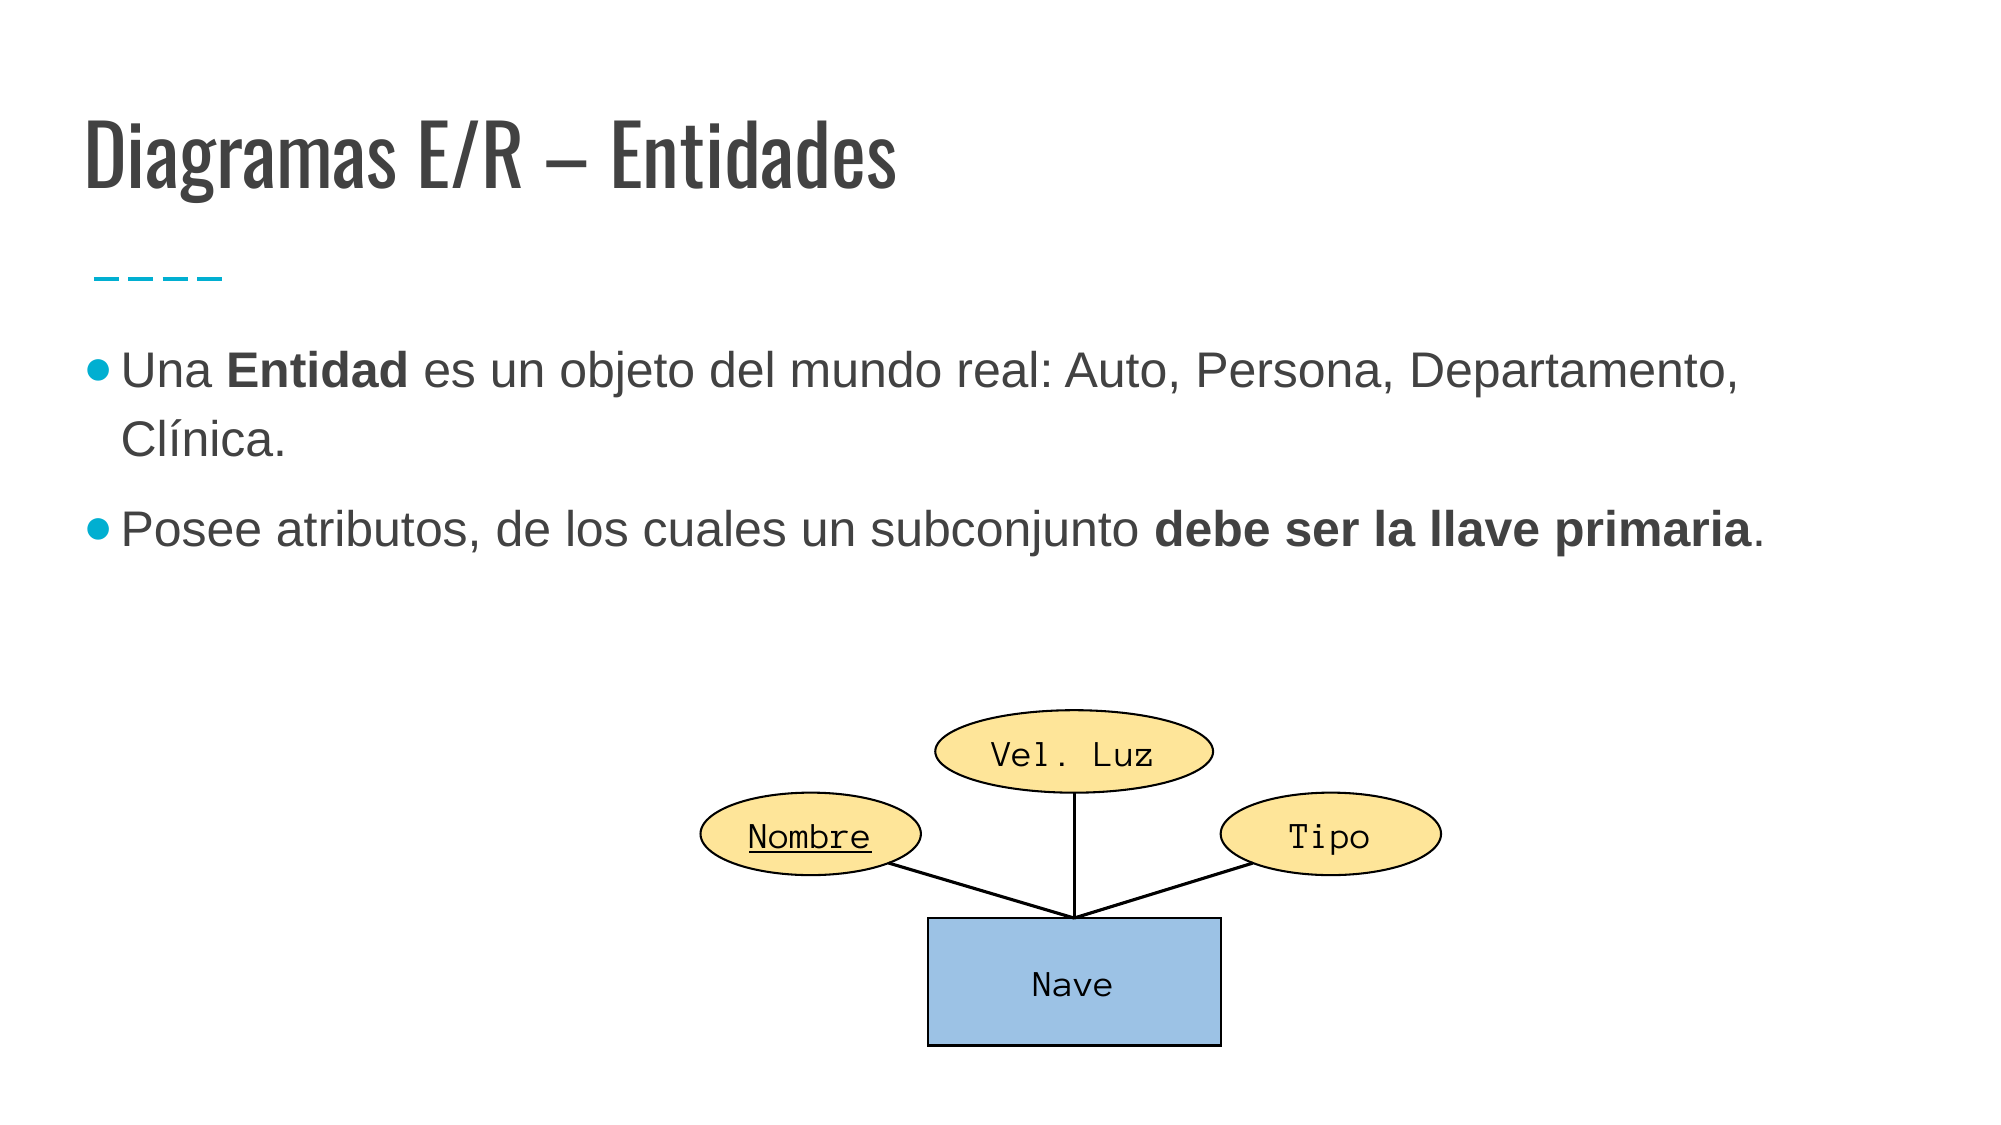

# Diagramas E/R – Entidades
Una Entidad es un objeto del mundo real: Auto, Persona, Departamento, Clínica.
Posee atributos, de los cuales un subconjunto debe ser la llave primaria.
Vel. Luz
Nombre
Tipo
Nave